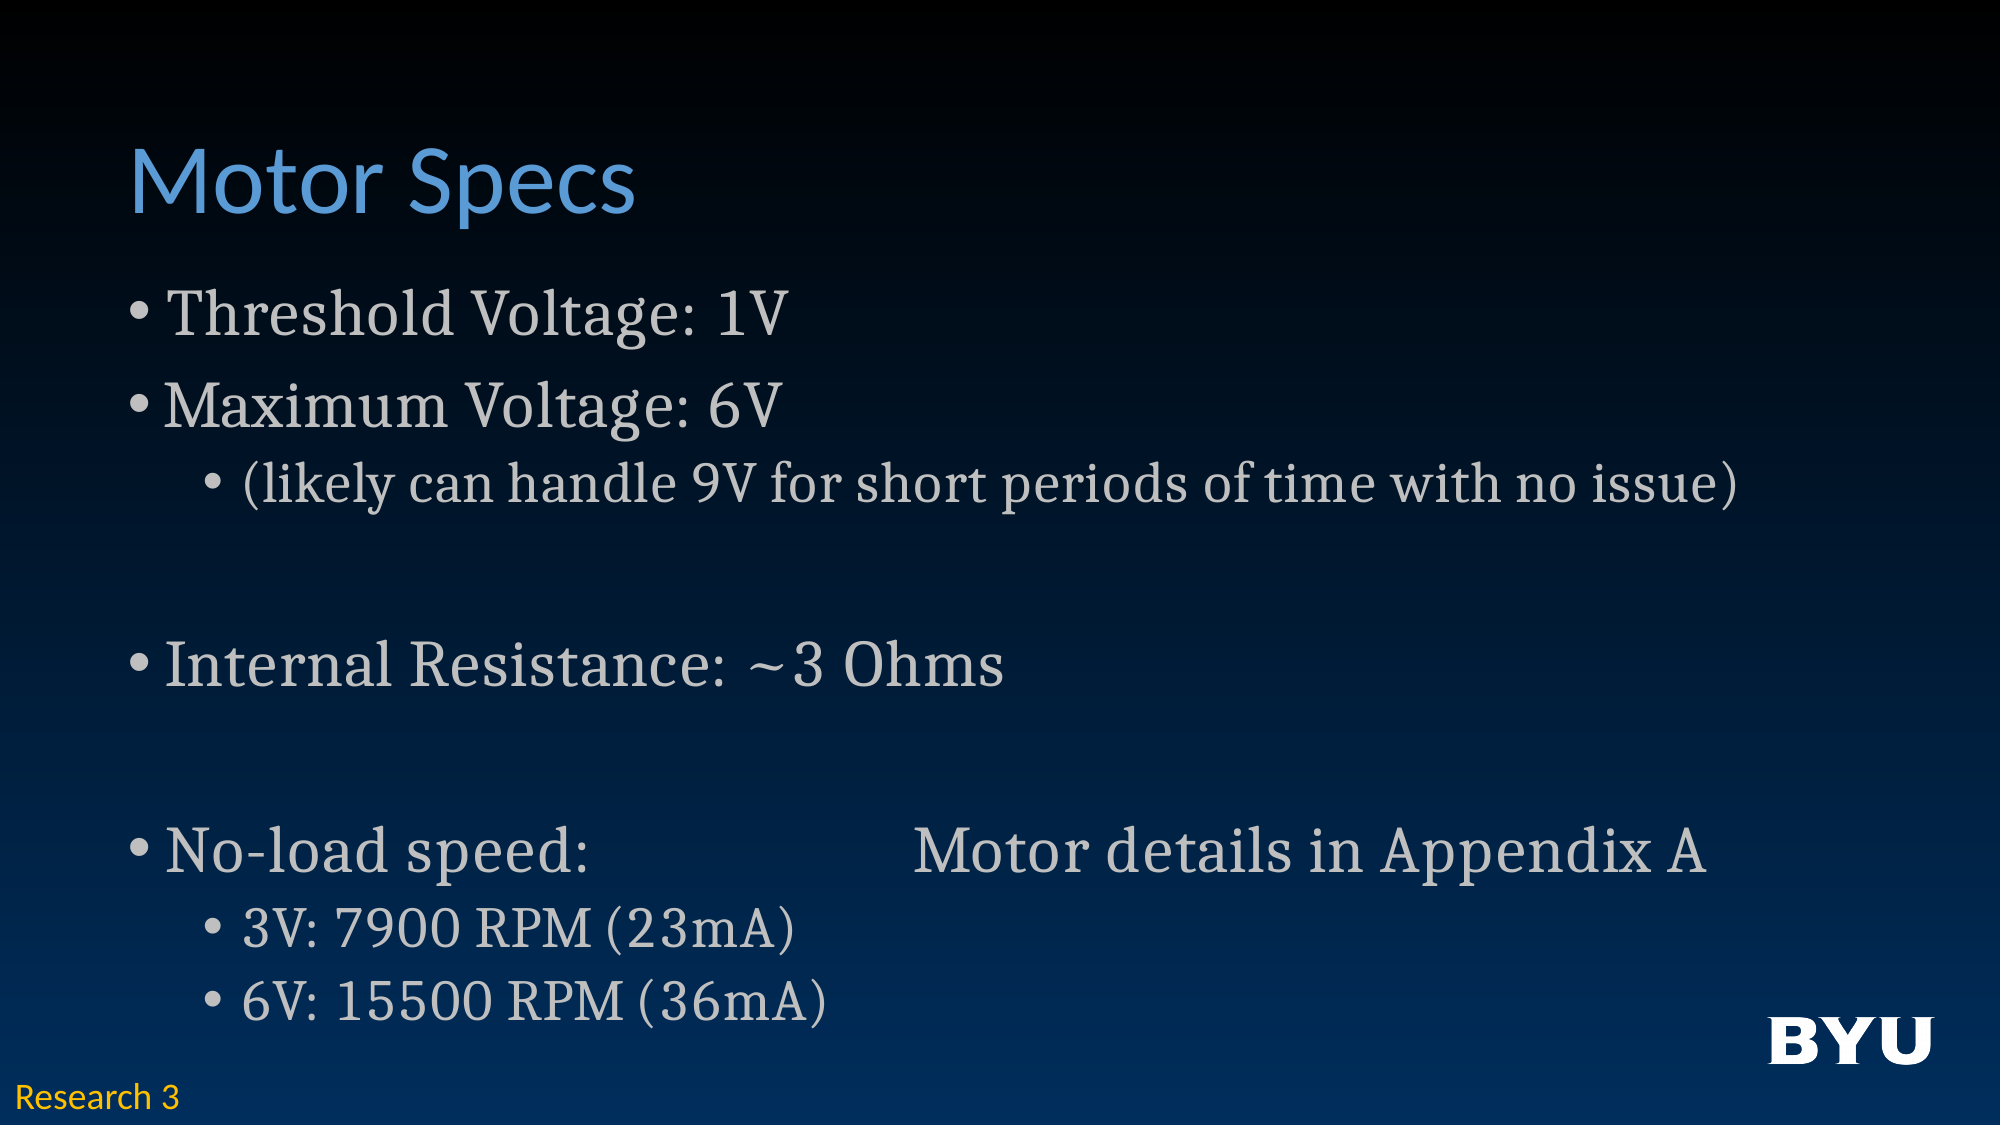

# Motor Specs
Threshold Voltage: 1V
Maximum Voltage: 6V
(likely can handle 9V for short periods of time with no issue)

Internal Resistance: ~3 Ohms

No-load speed:			Motor details in Appendix A
3V: 7900 RPM (23mA)
6V: 15500 RPM (36mA)
Research 3